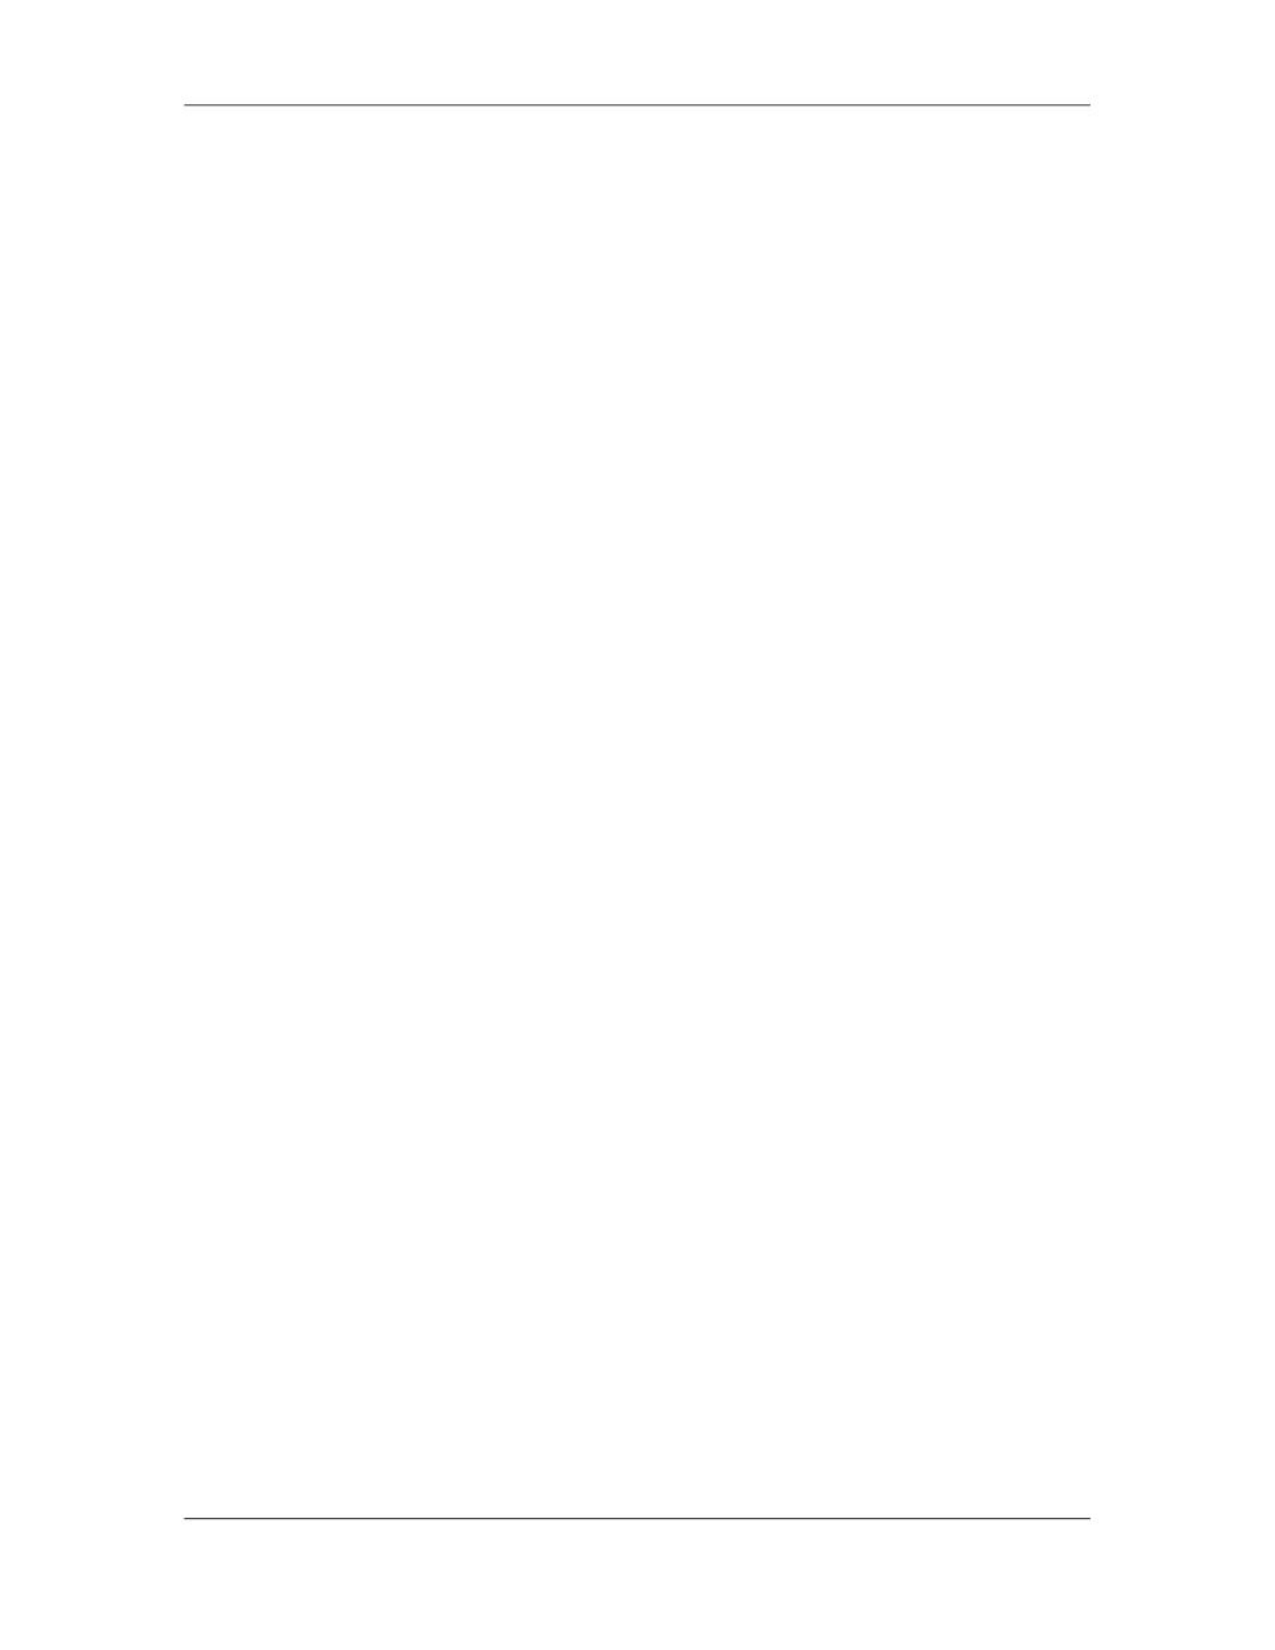

Software Project Management (CS615)

																																																																																																									projects undertaken by public agencies, the review process may even include

																																																																																																									public review of the agreement.

																																																																																										•											Types of Contracts

																																																																																																									Owing to the rapid advances in technology during the last several decades, it has
																																																																																																									become increasingly necessary for high technology organizations to specialize in

																																																																																																									specific, well-defined areas. Specialization has not only defined many new
																																																																																																									branches of engineering, it has also defined areas of expertise within the

																																																																																																									engineering disciplines. This is especially true of software engineering.

																																																																																																									Frequently, organizations that do not specialize in software development hire
																																																																																																									other organizations that do so to develop software for them. Even organizations

																																																																																																									that do develop their own software may decide to hire outside specialists in
																																																																																																									specific areas. IBM hired Microsoft to develop the PC-DOS operating system,

																																																																																																									because Microsoft had experience in developing microcomputer systems and IBM
																																																																																																									had not.

																																																																																																									The development of software is much less deterministic and more risky than other

																																																																																																									areas of technology. This often leads to misunderstandings and disagreements that
																																																																																																									could have been avoided if they had been anticipated and contained early enough.

																																																																																																									To standardize our terminology, the organization to whom, a proposal is being

																																																																																																									submitted will be referred to as the customer, and the organization submitting the
																																																																																																									proposal will be referred to as the pro-poser. Other terms commonly used

																																																																																																									elsewhere for the pro-poser include bidder, vendor or contractor and for the
																																																																																																									customer requestor or issuer. The organization submitting the winning proposal,

																																																																																																									after being selected, will be referred to as the developer.

																																																																																										a)						The cost-plus contract

																																																																																																									Cost-plus is a contractual relationship where the developer is paid for the cost of
																																																																																																									the service provided and in addition is allowed an agreed profit margin.

																																																																																																									This is rather like renting a car the customer pays for the time that the car is used

																																																																																																									(by the hour, day, week etc.), and for any other expenses such as insurance and
																																																																																																									gasoline. Thus, in a cost-plus contract the total cost of the projects is only known

																																																																																																									after the project has been completed.

																																																																																																									As an example, company Alpha may contract software company Beta to develop
																																																																																																									a system, company Beta will be paid $80 by company Alpha for each hour

																																																																																																									invested by their engineers in the project. In additional 20 percent may then be
																																																																																																									added to cover managerial, secretarial and other services. Additional expenses

																																																																																																									incurred by company Beta for the benefit of the project would then be reimbursed
																																																																																																									by company Alpha. These expenses might cover such areas as:

																																																																																						                                                                                                                                 211

																																																																																																																																																																																						© Copyright Virtual University of Pakistan